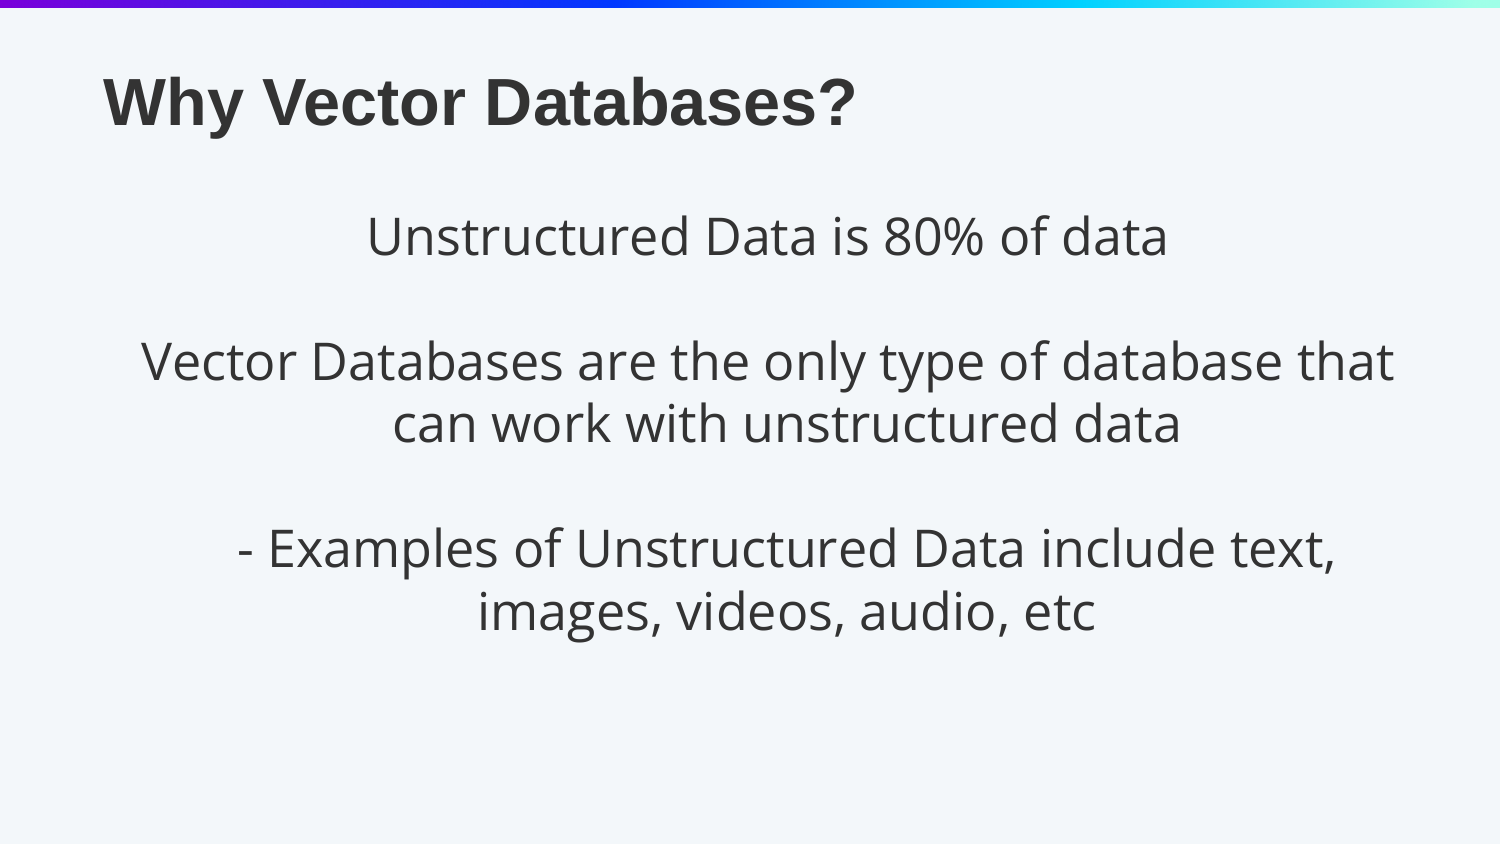

# Why Vector Databases?
Unstructured Data is 80% of data
Vector Databases are the only type of database that can work with unstructured data
- Examples of Unstructured Data include text, images, videos, audio, etc